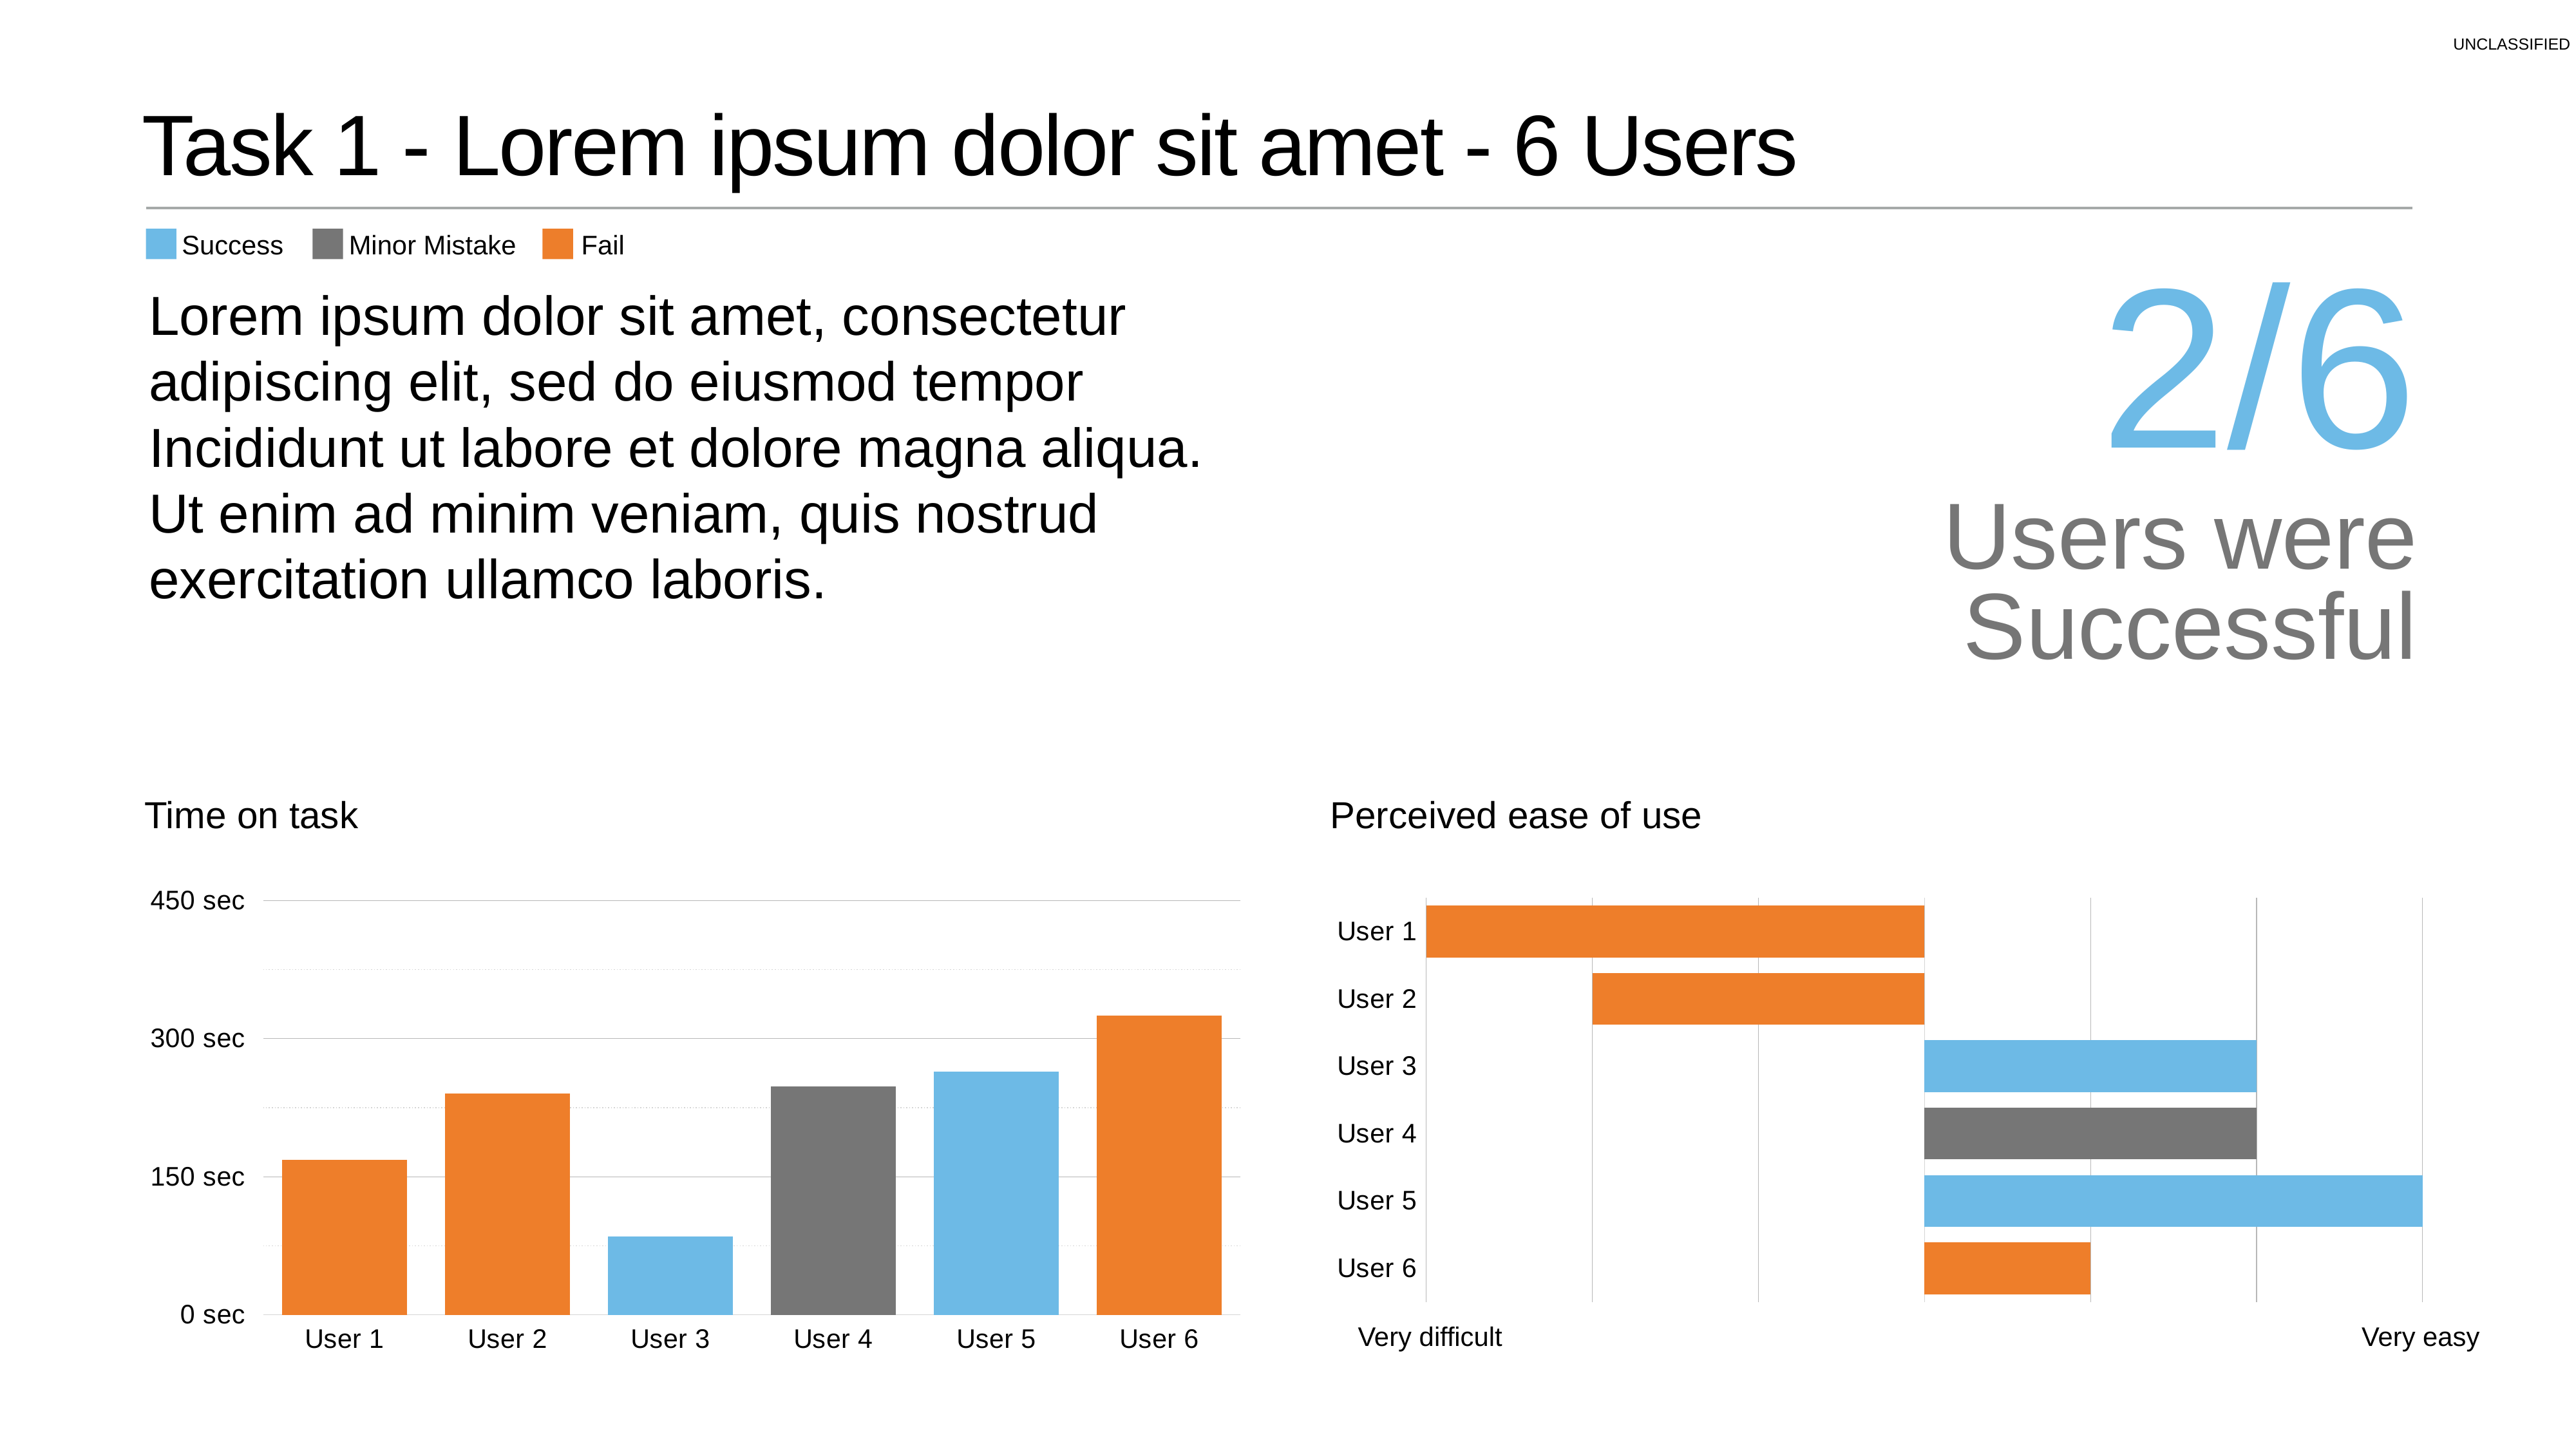

# Task 1 - Lorem ipsum dolor sit amet - 6 Users

Fail
Success
Minor Mistake
2/6
Users were Successful
Lorem ipsum dolor sit amet, consectetur adipiscing elit, sed do eiusmod tempor Incididunt ut labore et dolore magna aliqua. Ut enim ad minim veniam, quis nostrud exercitation ullamco laboris.
Time on task
Perceived ease of use

### Chart

| Category | Success | Minor Mistake | Fail |
|---|---|---|---|
| User 1 | 0.0 | 0.0 | -3.0 |
|  User 2 | 0.0 | 0.0 | -2.0 |
| User 3 | 2.0 | 0.0 | 0.0 |
| User 4 | 0.0 | 2.0 | 0.0 |
| User 5 | 3.0 | 0.0 | 0.0 |
| User 6 | 0.0 | 0.0 | 1.0 |

### Chart

| Category | Success | Minor Mistake | Fail |
|---|---|---|---|
| User 1 | 0.0 | 0.0 | 168.0 |
| User 2 | 0.0 | 0.0 | 240.0 |
| User 3 | 85.0 | 0.0 | 0.0 |
| User 4 | 0.0 | 248.0 | 0.0 |
| User 5 | 264.0 | 0.0 | 0.0 |
| User 6 | 0.0 | 0.0 | 325.0 |
Very difficult
Very easy